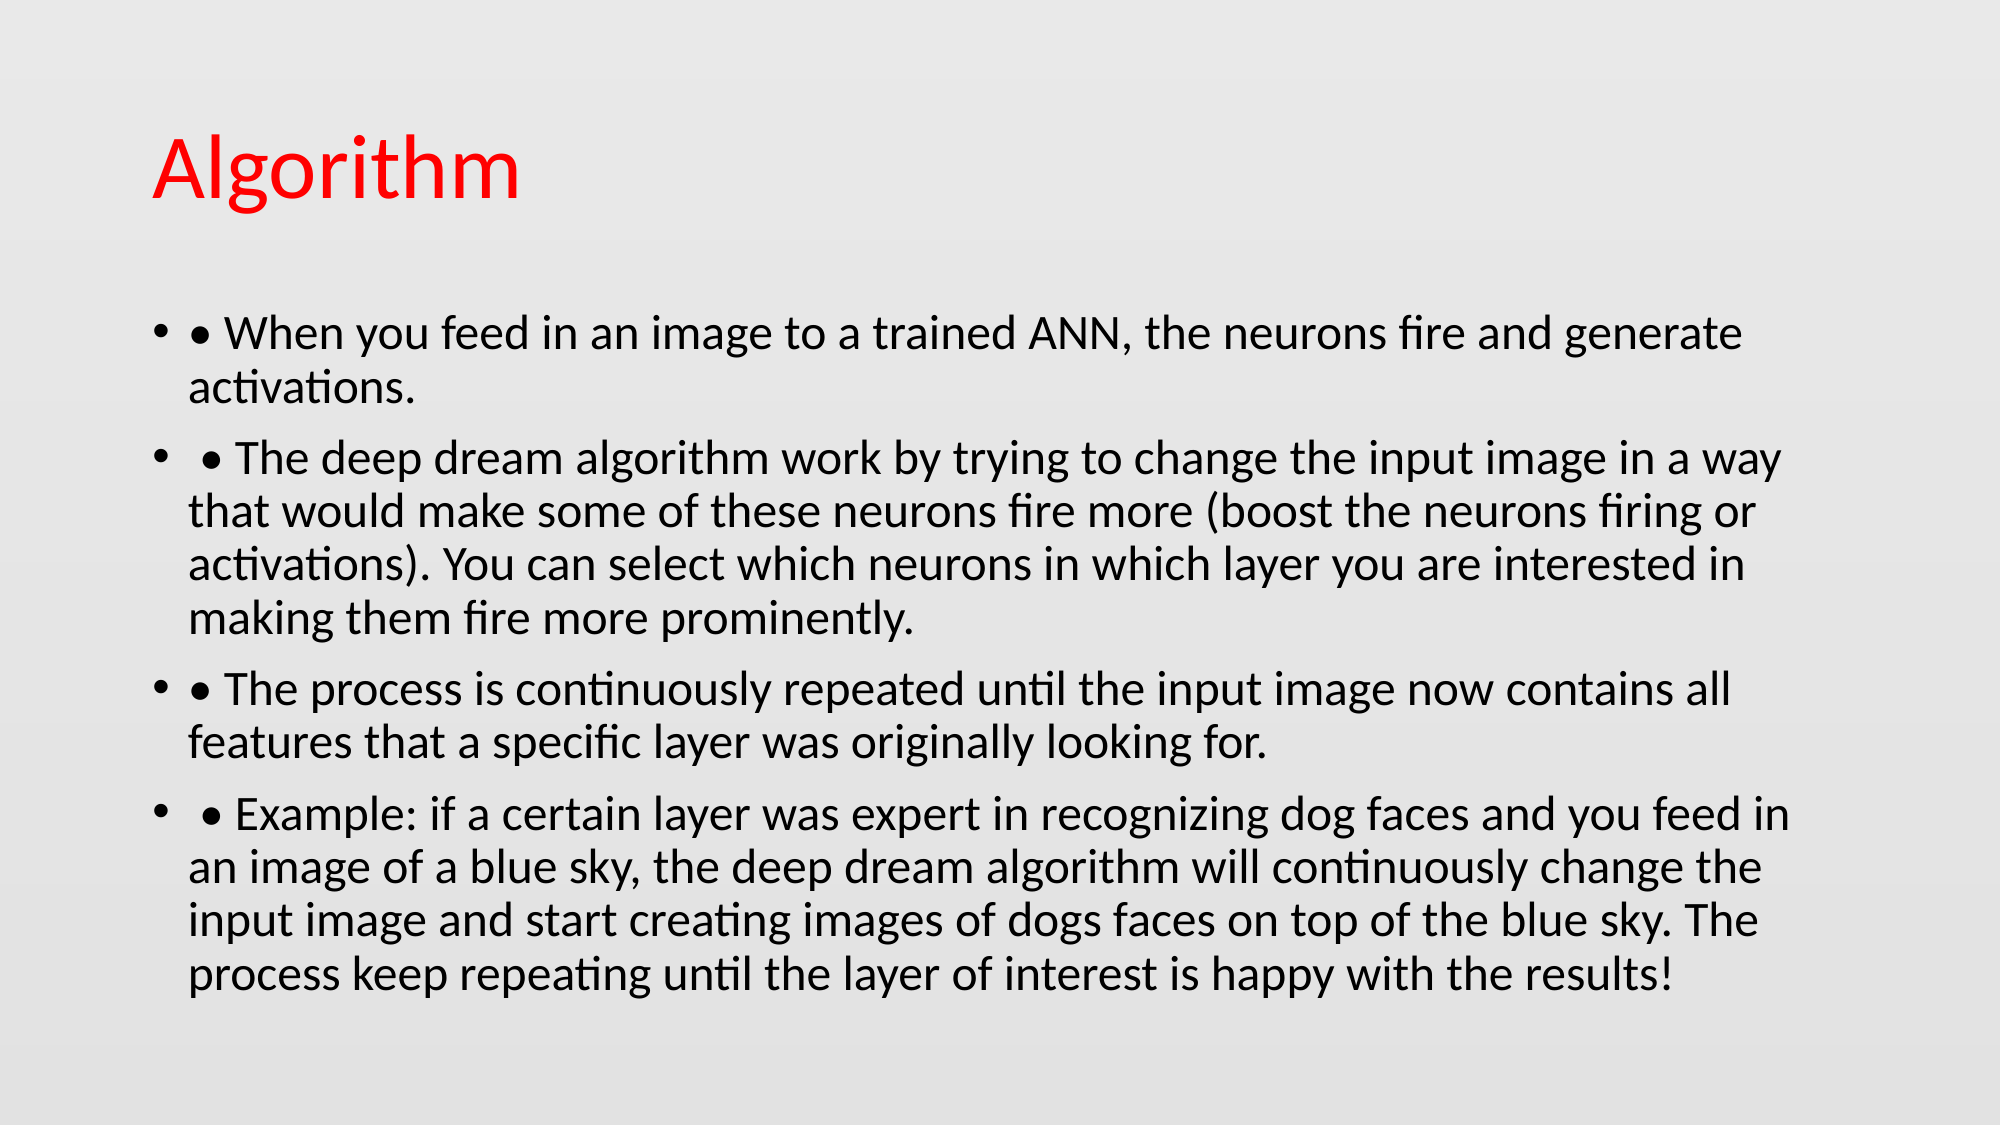

# Algorithm
• When you feed in an image to a trained ANN, the neurons fire and generate activations.
 • The deep dream algorithm work by trying to change the input image in a way that would make some of these neurons fire more (boost the neurons firing or activations). You can select which neurons in which layer you are interested in making them fire more prominently.
• The process is continuously repeated until the input image now contains all features that a specific layer was originally looking for.
 • Example: if a certain layer was expert in recognizing dog faces and you feed in an image of a blue sky, the deep dream algorithm will continuously change the input image and start creating images of dogs faces on top of the blue sky. The process keep repeating until the layer of interest is happy with the results!